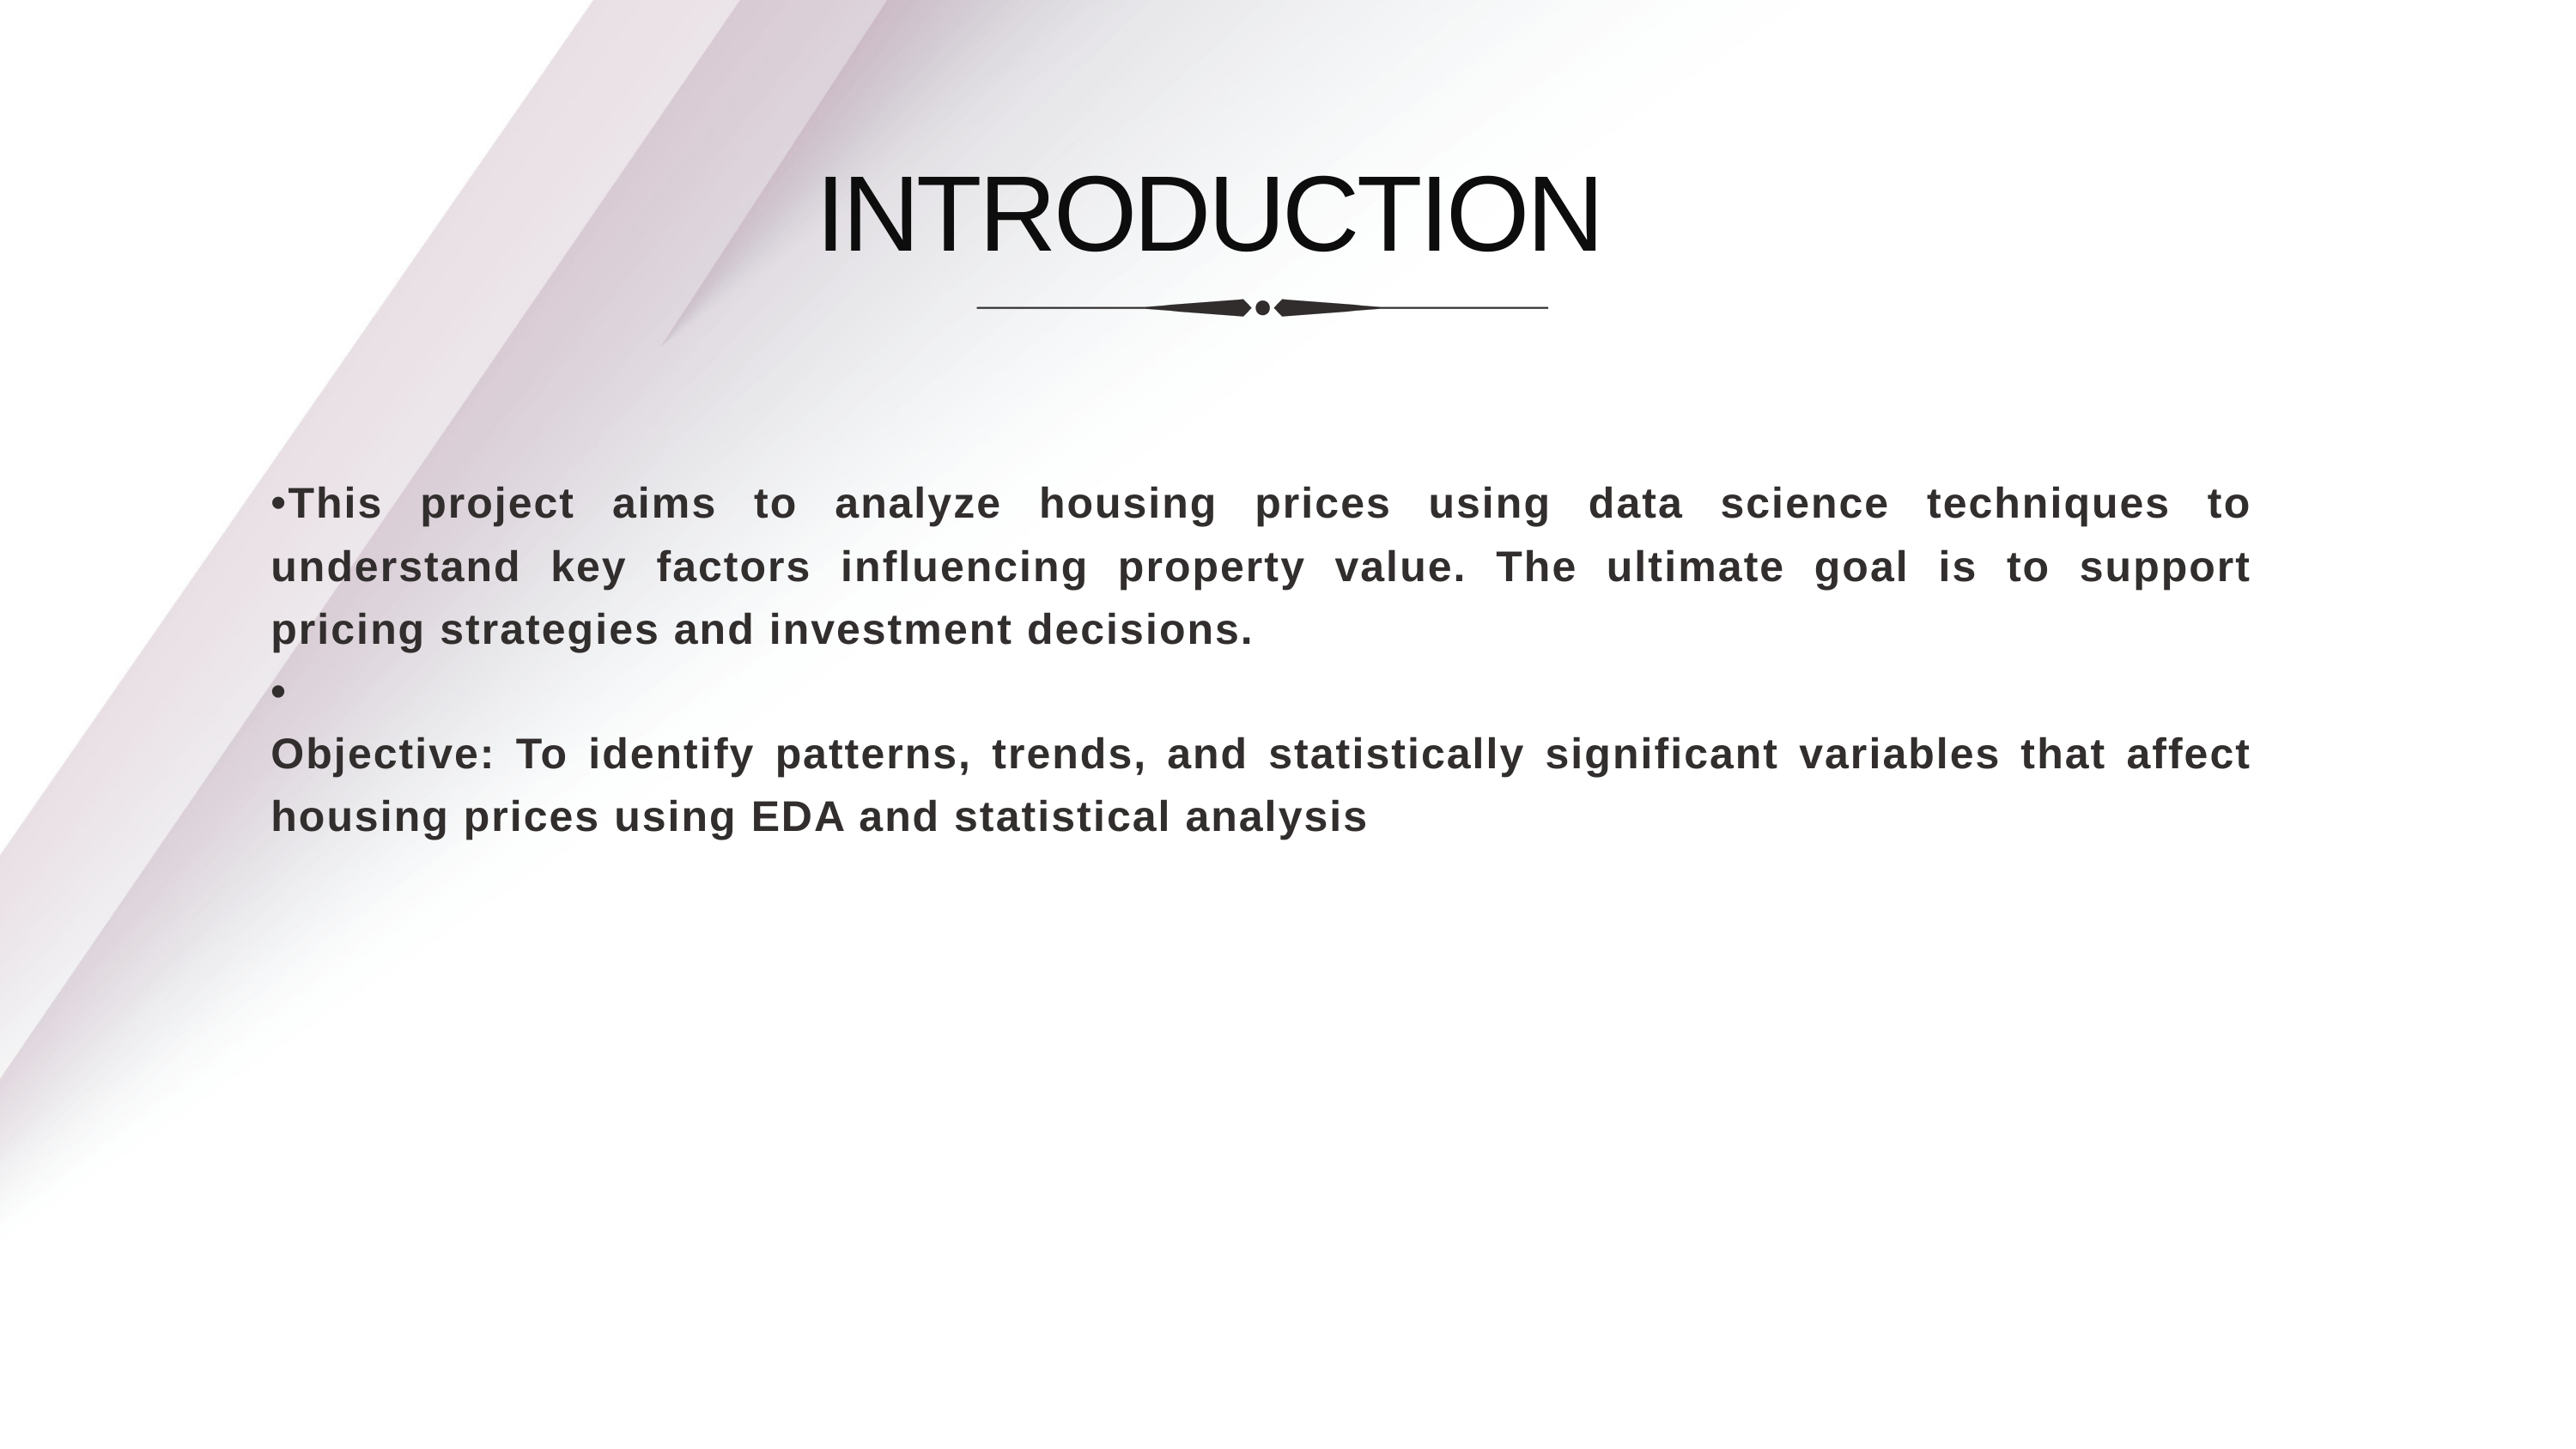

INTRODUCTION

•This project aims to analyze housing prices using data science techniques to understand key factors influencing property value. The ultimate goal is to support pricing strategies and investment decisions.
•
Objective: To identify patterns, trends, and statistically significant variables that affect housing prices using EDA and statistical analysis